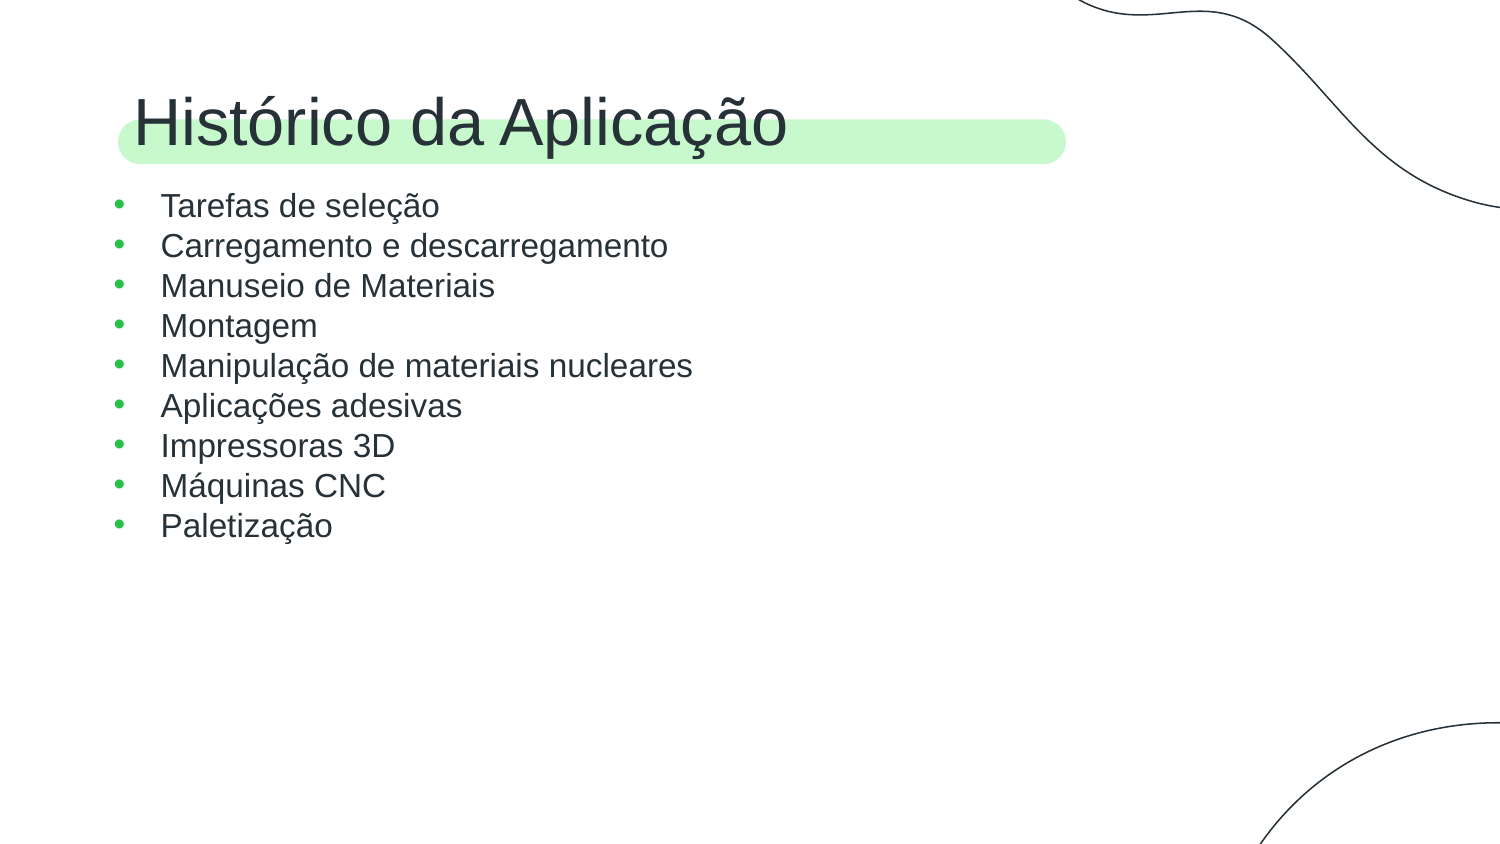

# Histórico da Aplicação
Tarefas de seleção
Carregamento e descarregamento
Manuseio de Materiais
Montagem
Manipulação de materiais nucleares
Aplicações adesivas
Impressoras 3D
Máquinas CNC
Paletização